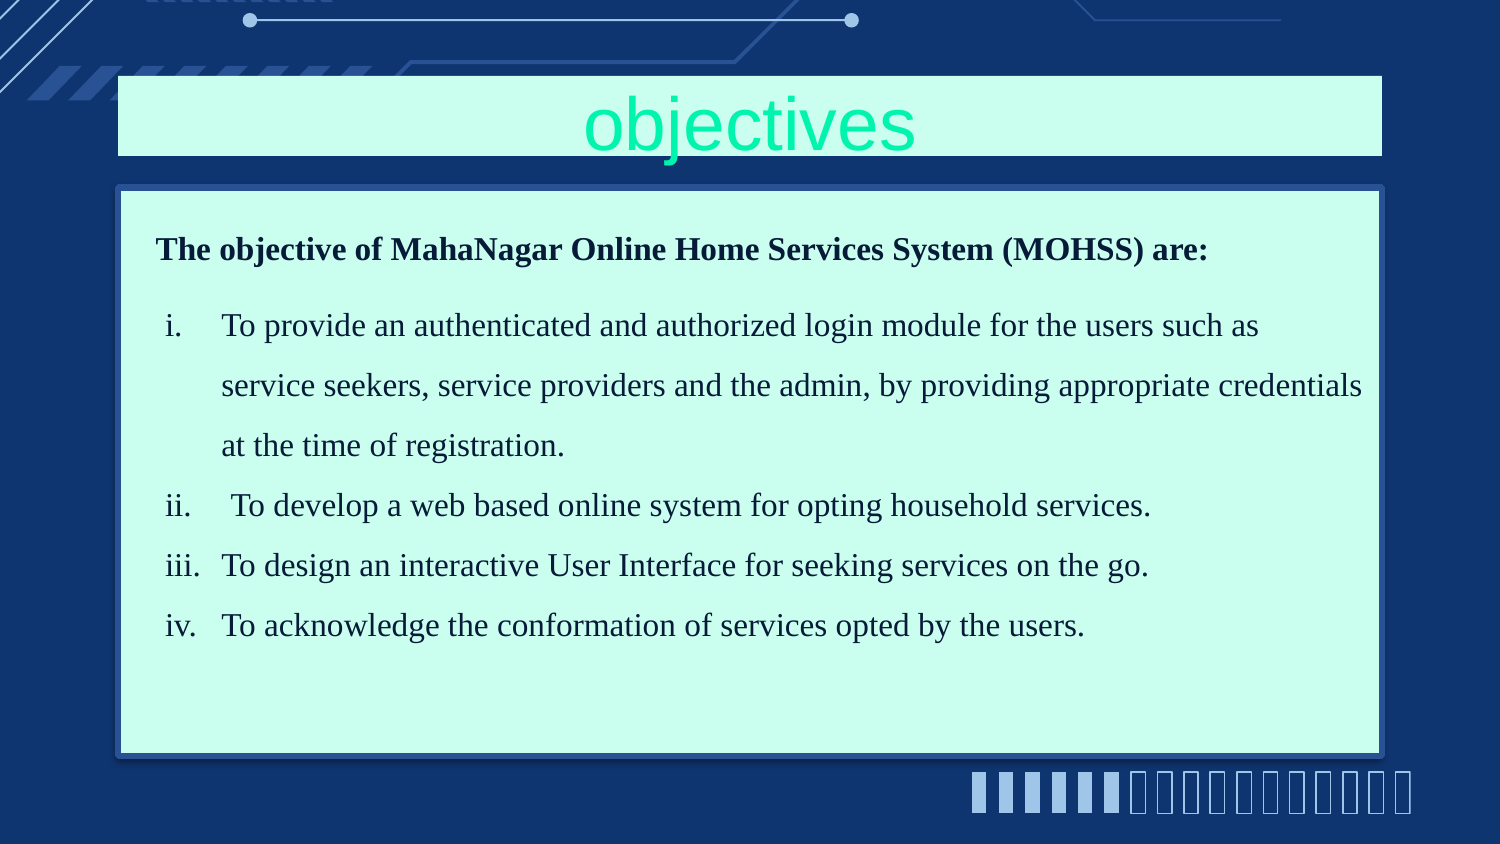

# objectives

The objective of MahaNagar Online Home Services System (MOHSS) are:
To provide an authenticated and authorized login module for the users such as
service seekers, service providers and the admin, by providing appropriate credentials
at the time of registration.
To develop a web based online system for opting household services.
To design an interactive User Interface for seeking services on the go.
To acknowledge the conformation of services opted by the users.